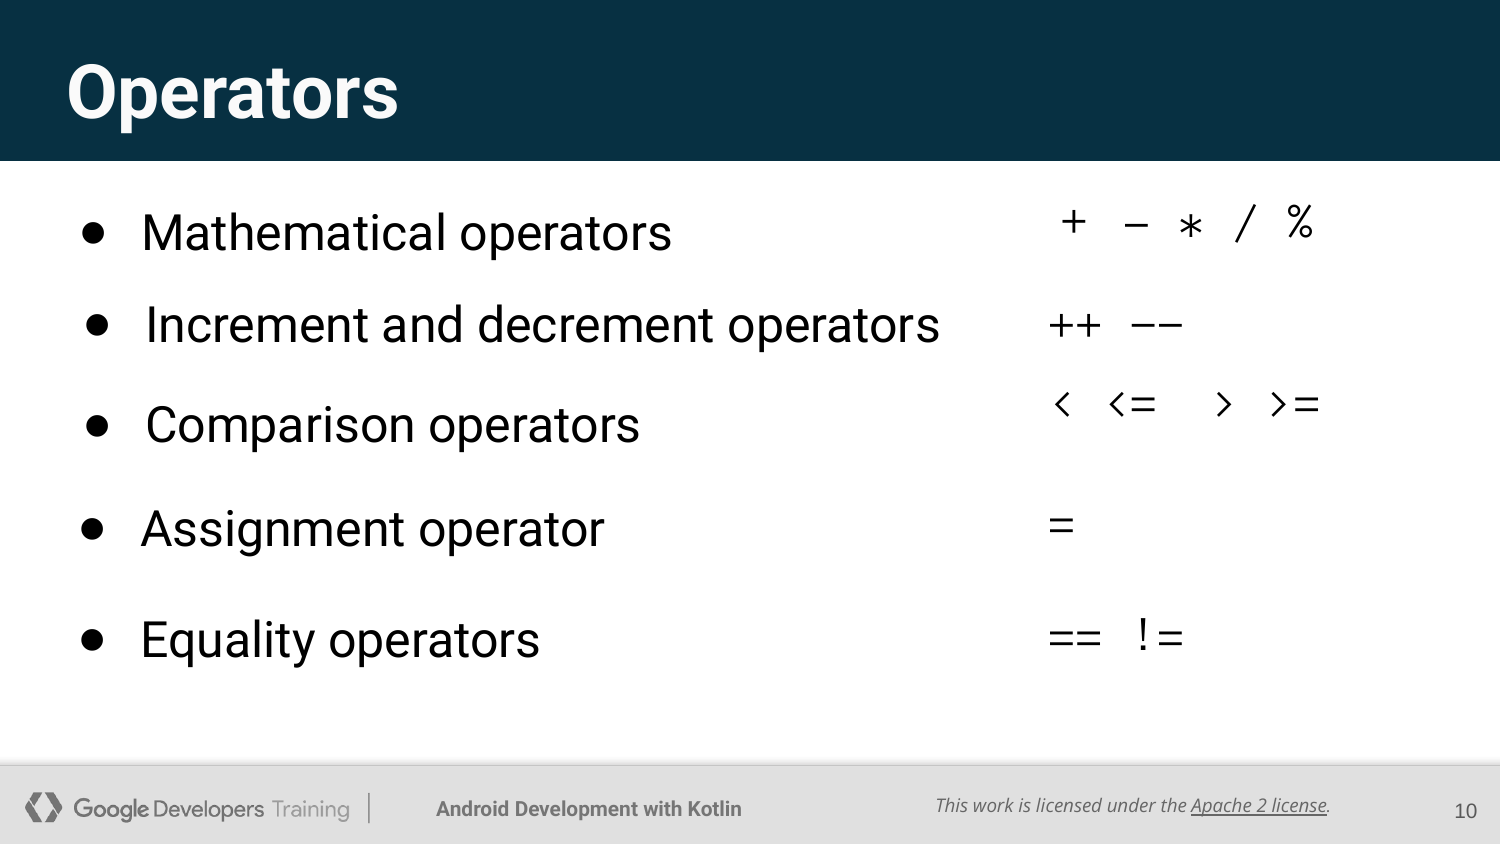

# Operators
- * / %
Mathematical operators
++ --
Increment and decrement operators
< <=  > >=
Comparison operators
=
Assignment operator
== !=
Equality operators
10